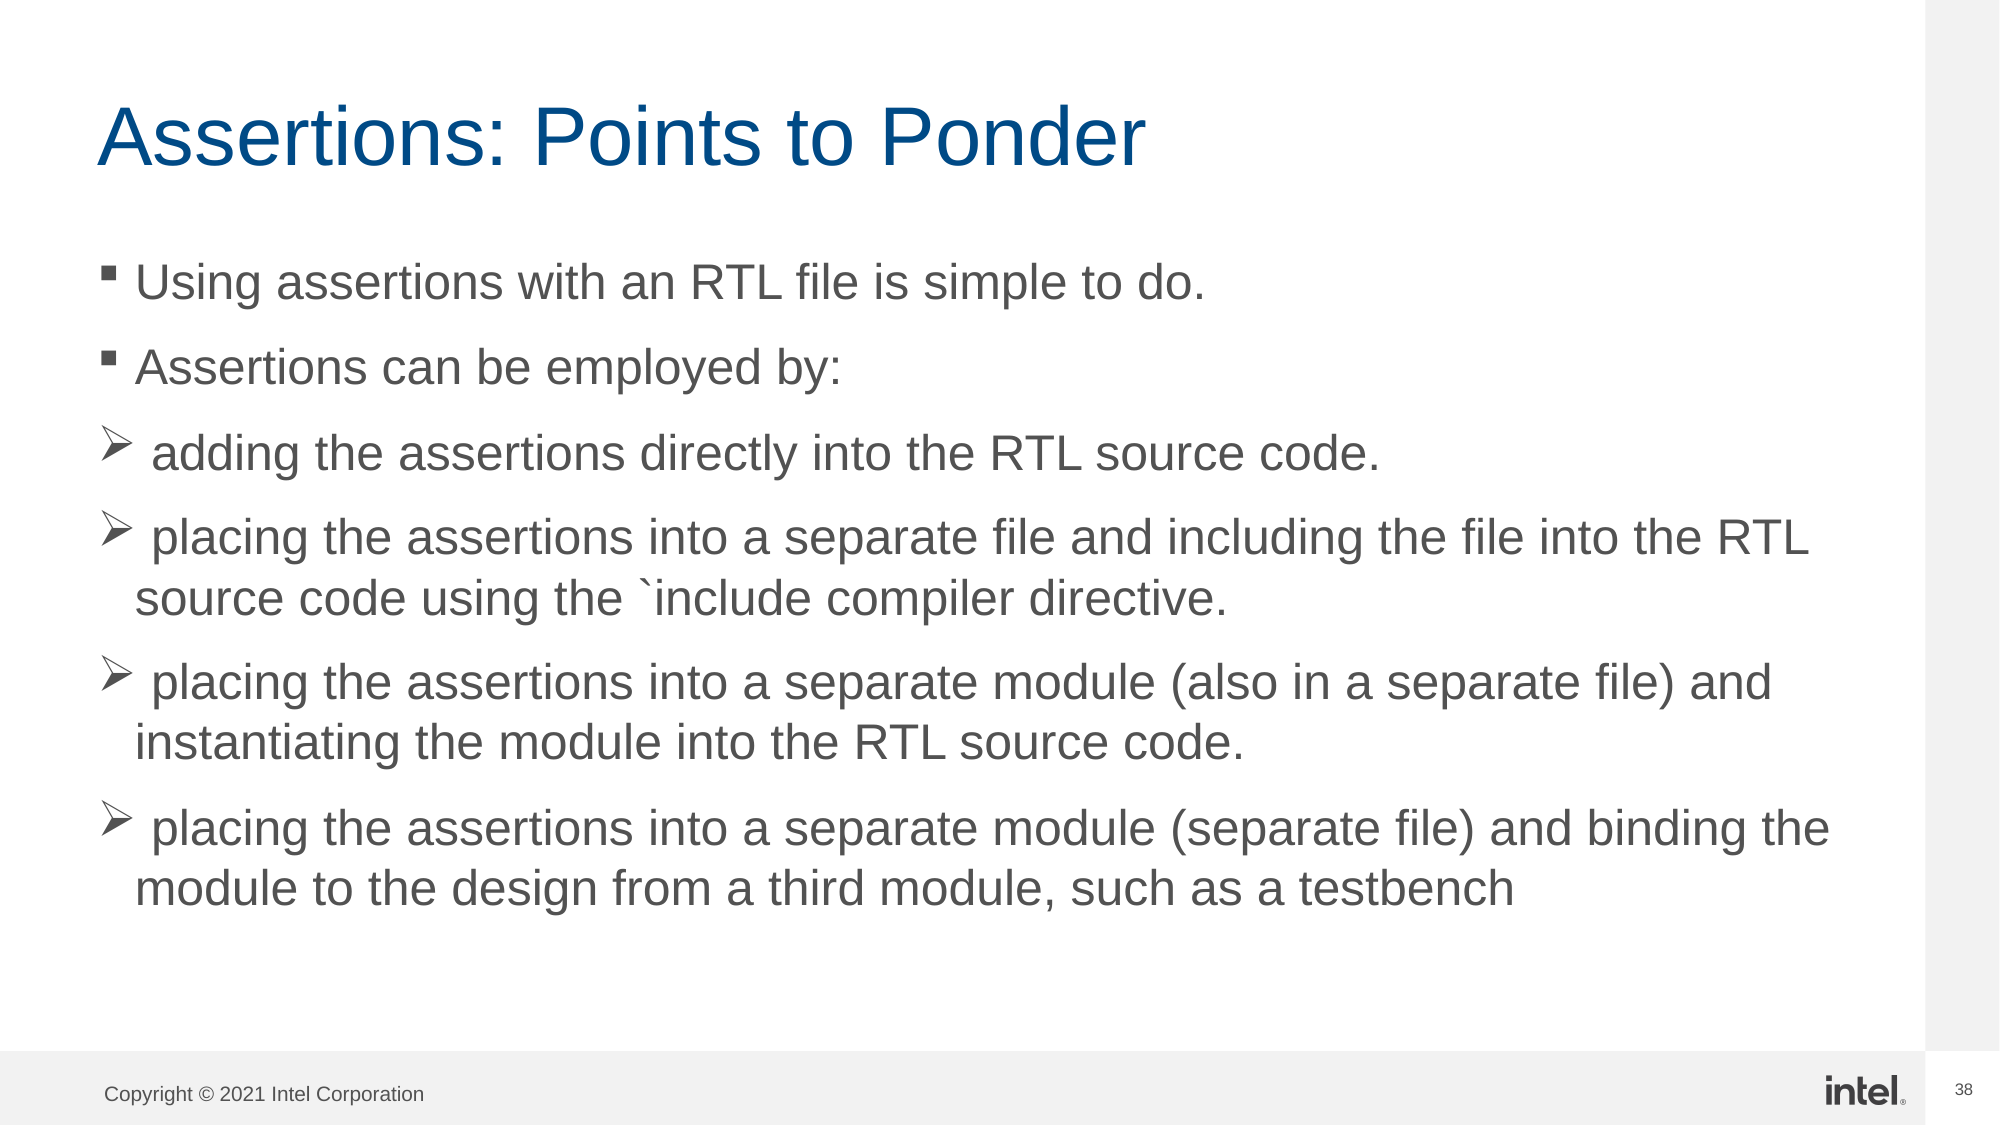

# Assertions: Points to Ponder
Using assertions with an RTL file is simple to do.
Assertions can be employed by:
 adding the assertions directly into the RTL source code.
 placing the assertions into a separate file and including the file into the RTL source code using the `include compiler directive.
 placing the assertions into a separate module (also in a separate file) and instantiating the module into the RTL source code.
 placing the assertions into a separate module (separate file) and binding the module to the design from a third module, such as a testbench